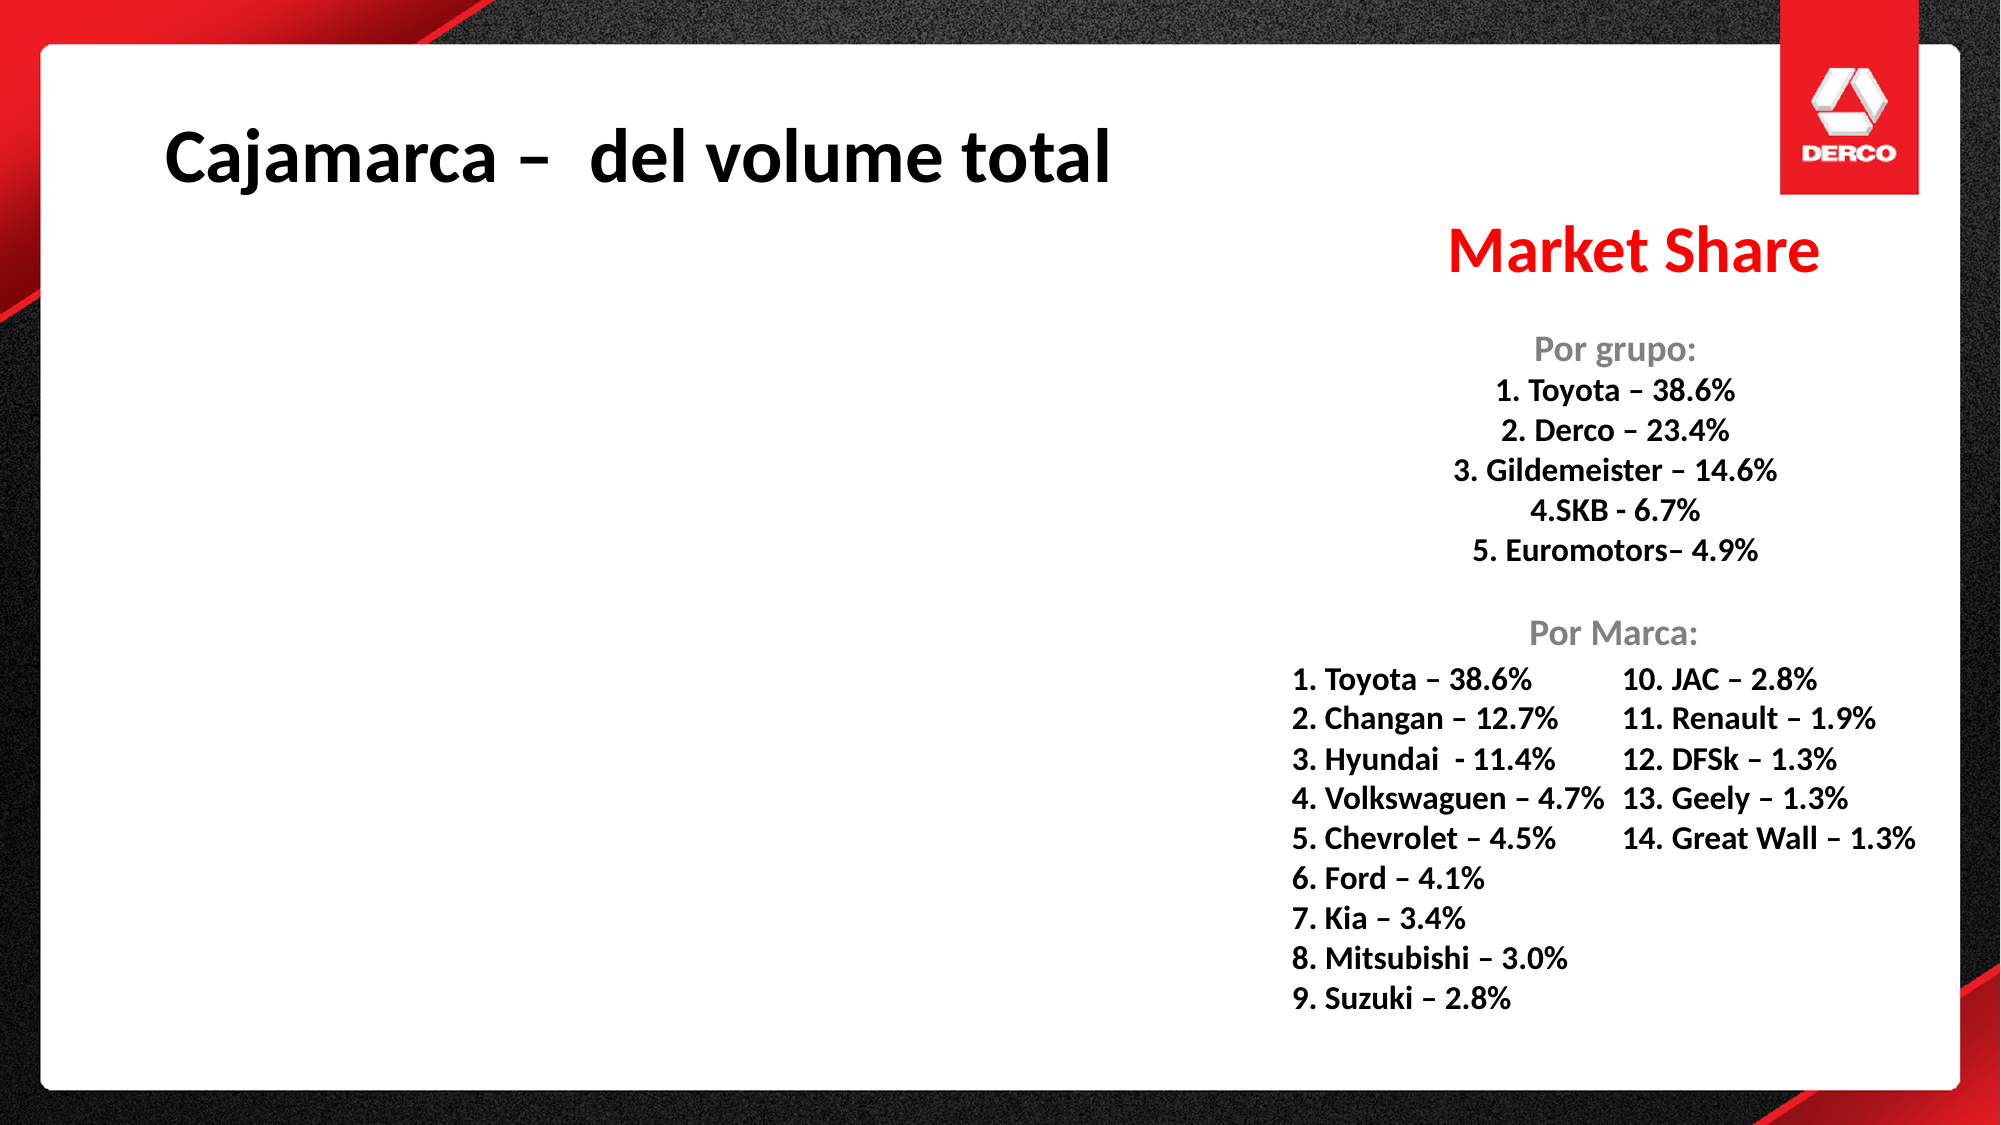

Cajamarca –  del volume total
Market Share
Por grupo:
1. Toyota – 38.6%
2. Derco – 23.4%
3. Gildemeister – 14.6%
4.SKB - 6.7%
5. Euromotors– 4.9%

Por Marca:
1. Toyota – 38.6%
2. Changan – 12.7%
3. Hyundai  - 11.4%
4. Volkswaguen – 4.7%
5. Chevrolet – 4.5%
6. Ford – 4.1%
7. Kia – 3.4%
8. Mitsubishi – 3.0%
9. Suzuki – 2.8%
10. JAC – 2.8%
11. Renault – 1.9%
12. DFSk – 1.3%
13. Geely – 1.3%
14. Great Wall – 1.3%